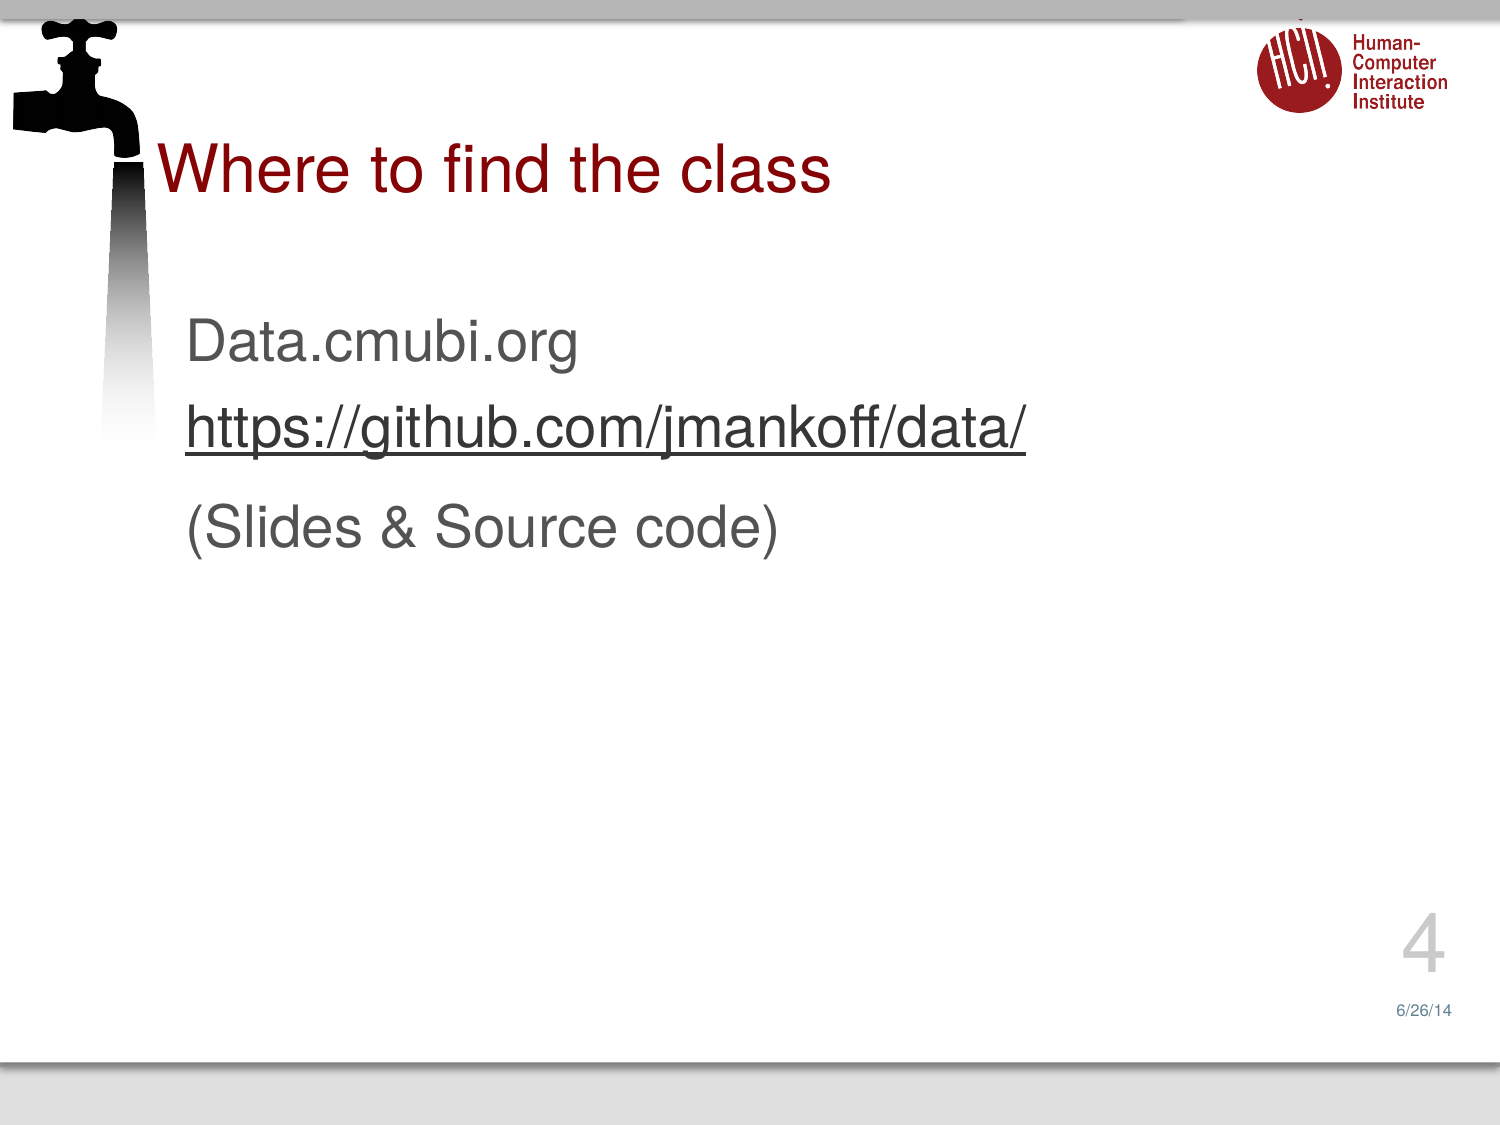

# Where to find the class
Data.cmubi.org
https://github.com/jmankoff/data/
(Slides & Source code)

4
6/26/14